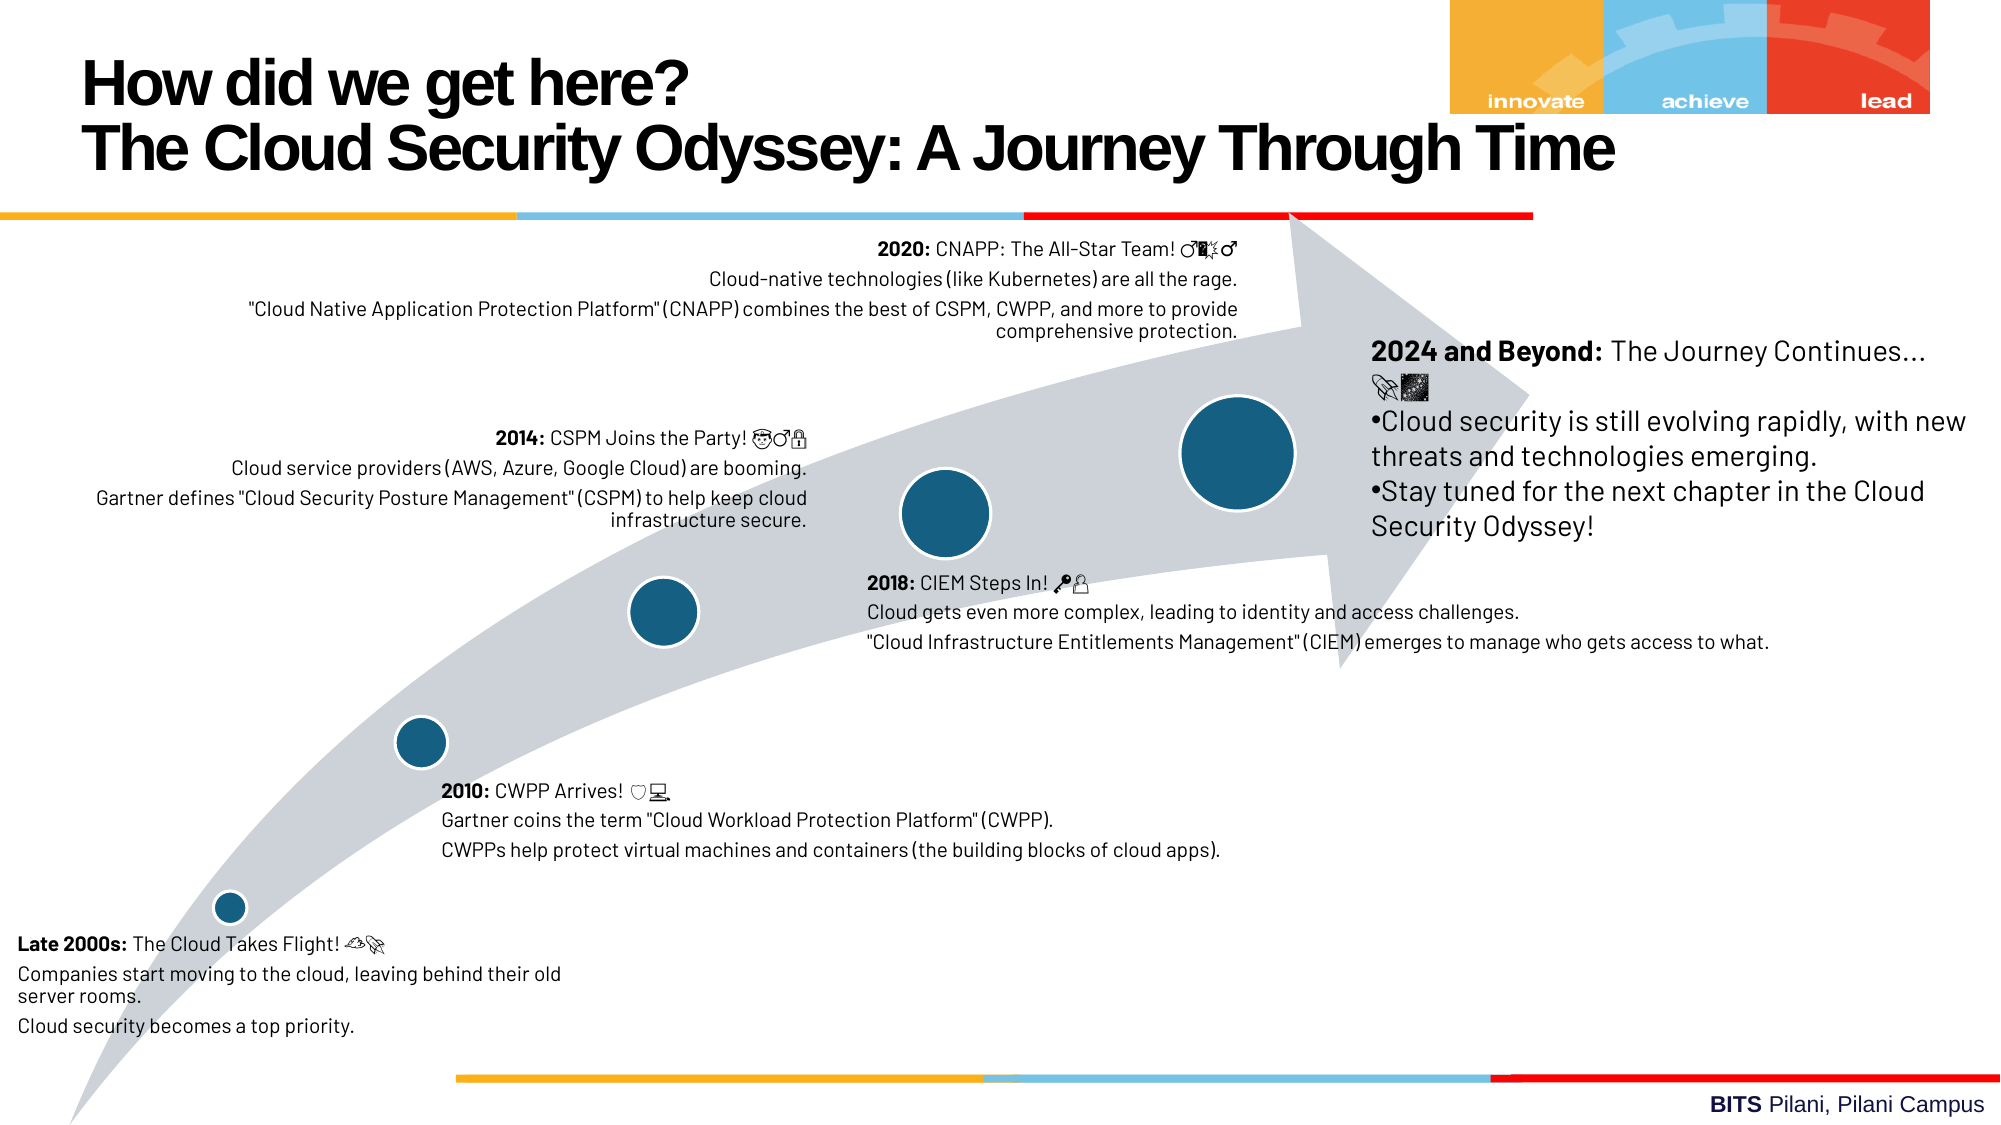

How did we get here?
The Cloud Security Odyssey: A Journey Through Time
Late 2000s: The Cloud Takes Flight! ☁️🚀
Companies start moving to the cloud, leaving behind their old server rooms.
Cloud security becomes a top priority.
2010: CWPP Arrives! 🛡️💻
Gartner coins the term "Cloud Workload Protection Platform" (CWPP).
CWPPs help protect virtual machines and containers (the building blocks of cloud apps).
2014: CSPM Joins the Party! 👮‍♂️🔒
Cloud service providers (AWS, Azure, Google Cloud) are booming.
Gartner defines "Cloud Security Posture Management" (CSPM) to help keep cloud infrastructure secure.
2018: CIEM Steps In! 🔑👤
Cloud gets even more complex, leading to identity and access challenges.
"Cloud Infrastructure Entitlements Management" (CIEM) emerges to manage who gets access to what.
2020: CNAPP: The All-Star Team! 🦸‍♂️💥
Cloud-native technologies (like Kubernetes) are all the rage.
"Cloud Native Application Protection Platform" (CNAPP) combines the best of CSPM, CWPP, and more to provide comprehensive protection.
2024 and Beyond: The Journey Continues... 🚀🌌
Cloud security is still evolving rapidly, with new threats and technologies emerging.
Stay tuned for the next chapter in the Cloud Security Odyssey!